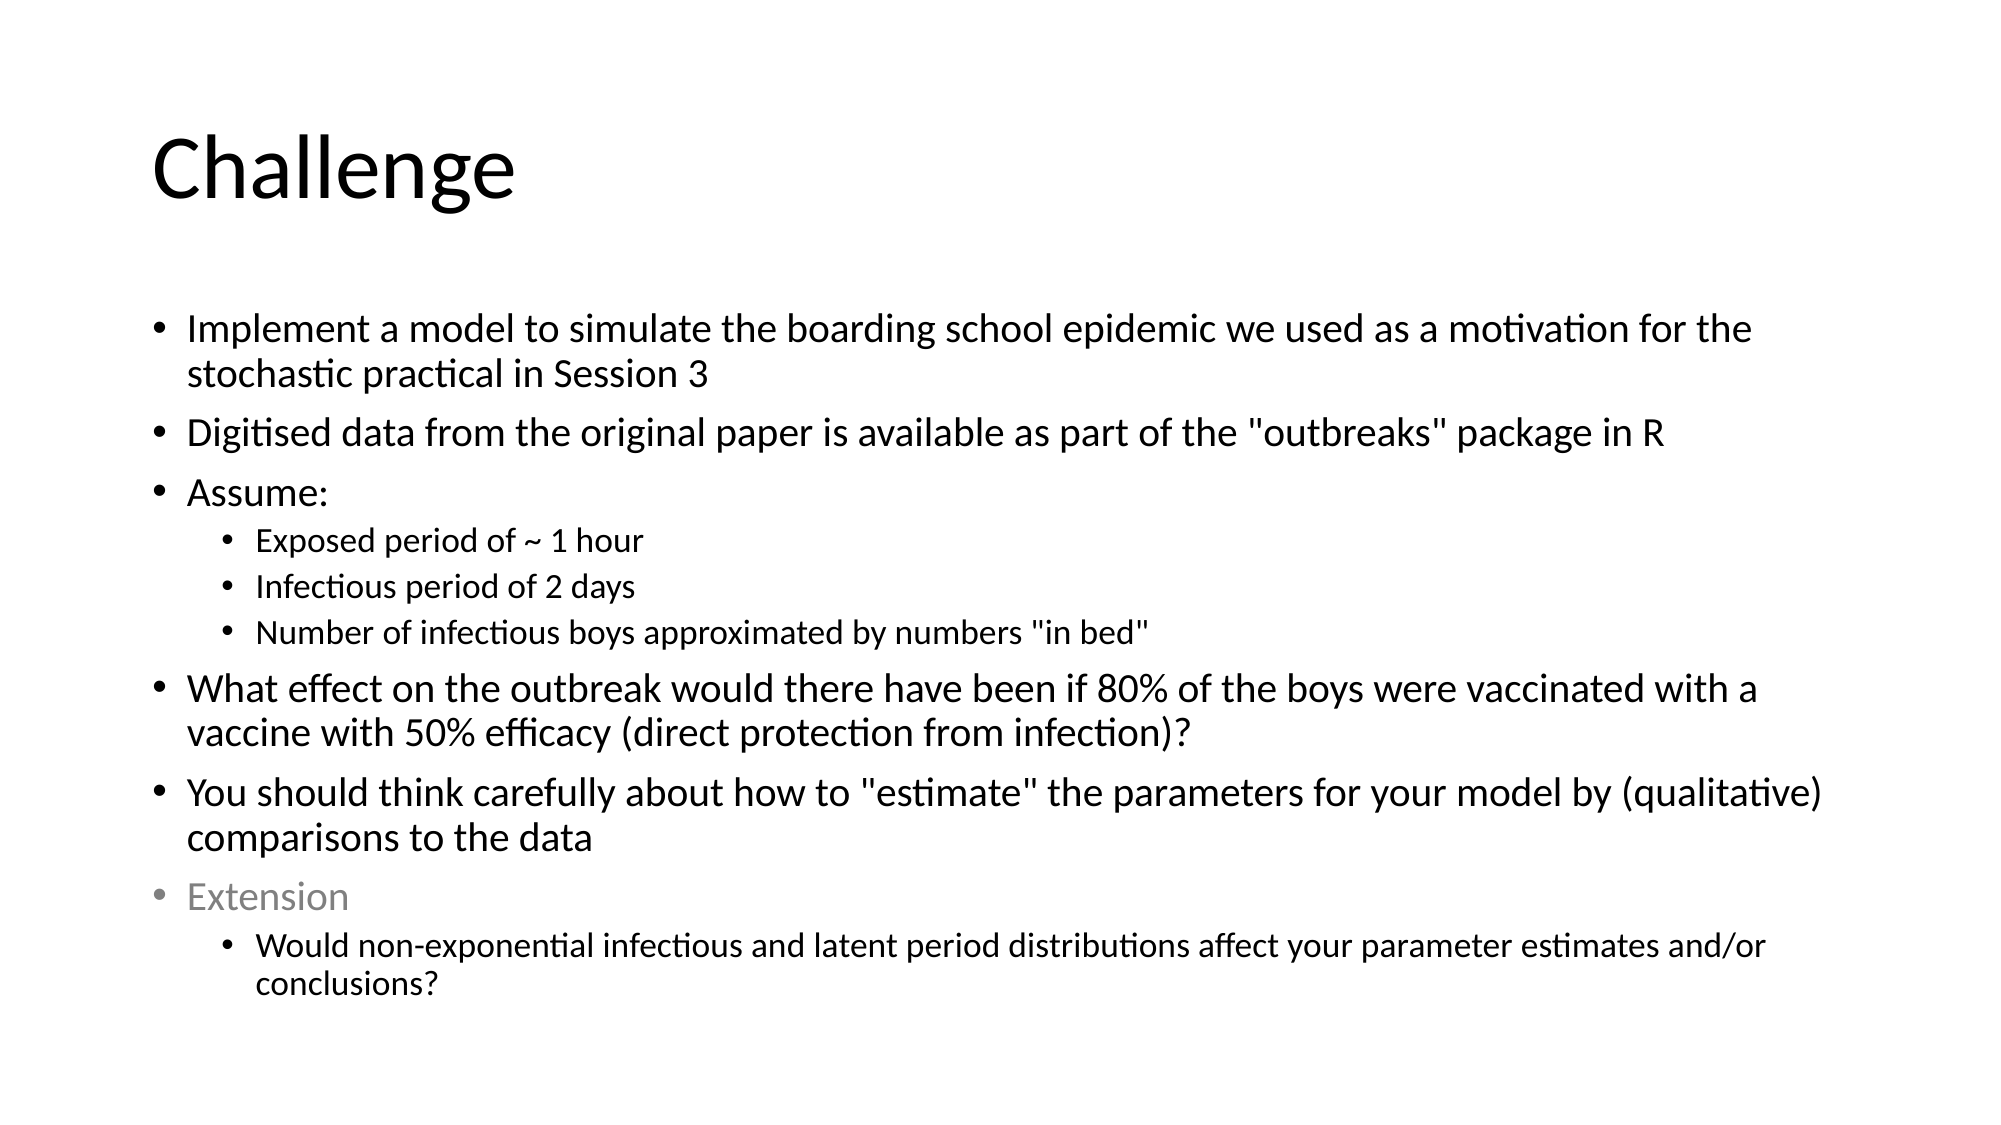

# Challenge
Implement a model to simulate the boarding school epidemic we used as a motivation for the stochastic practical in Session 3
Digitised data from the original paper is available as part of the "outbreaks" package in R
Assume:
Exposed period of ~ 1 hour
Infectious period of 2 days
Number of infectious boys approximated by numbers "in bed"
What effect on the outbreak would there have been if 80% of the boys were vaccinated with a vaccine with 50% efficacy (direct protection from infection)?
You should think carefully about how to "estimate" the parameters for your model by (qualitative) comparisons to the data
Extension
Would non-exponential infectious and latent period distributions affect your parameter estimates and/or conclusions?